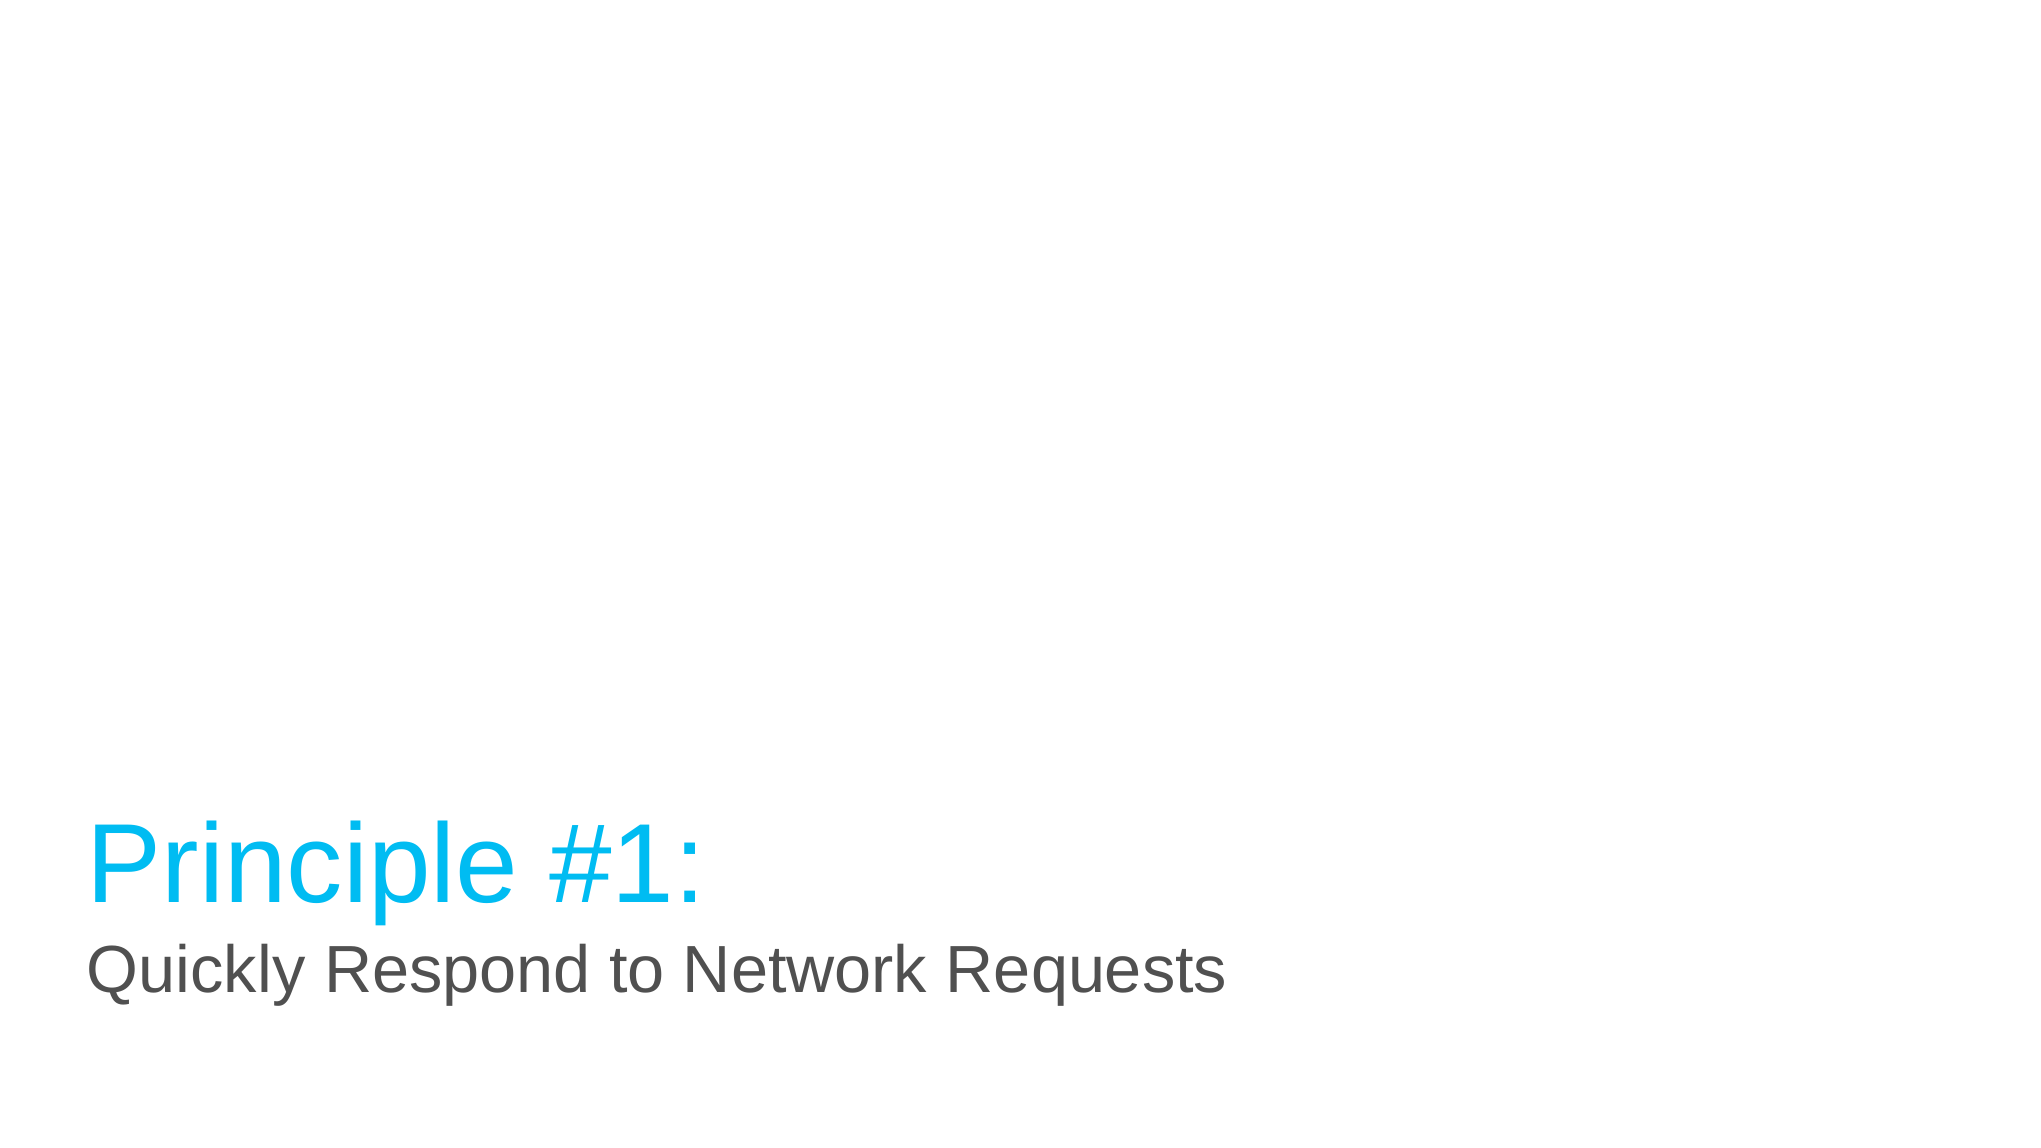

# Principle #1: Quickly Respond to Network Requests